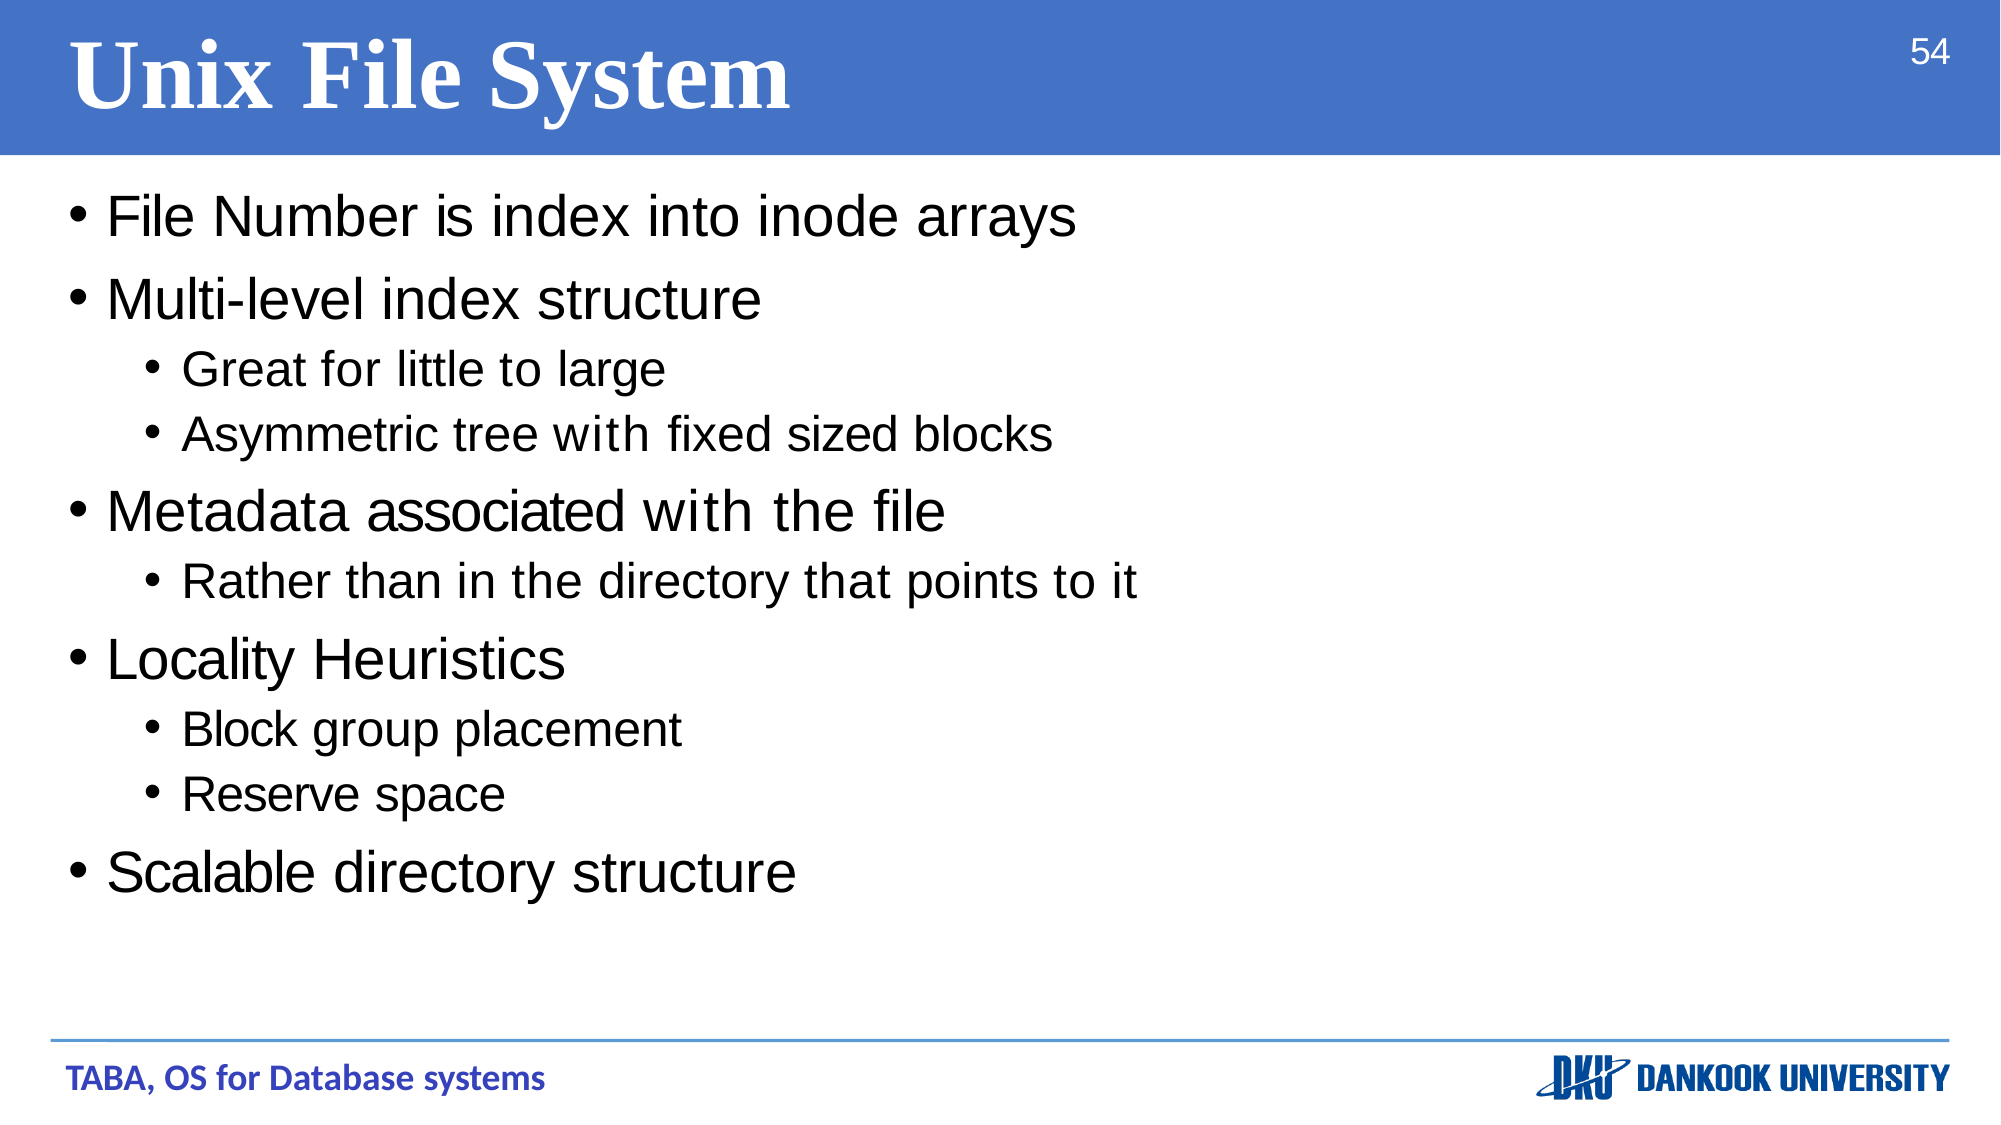

# Unix	File System
54
File Number is index into inode arrays
Multi-level index structure
Great for little to large
Asymmetric tree with fixed sized blocks
Metadata associated with the file
Rather than in the directory that points to it
Locality Heuristics
Block group placement
Reserve space
Scalable directory structure
TABA, OS for Database systems